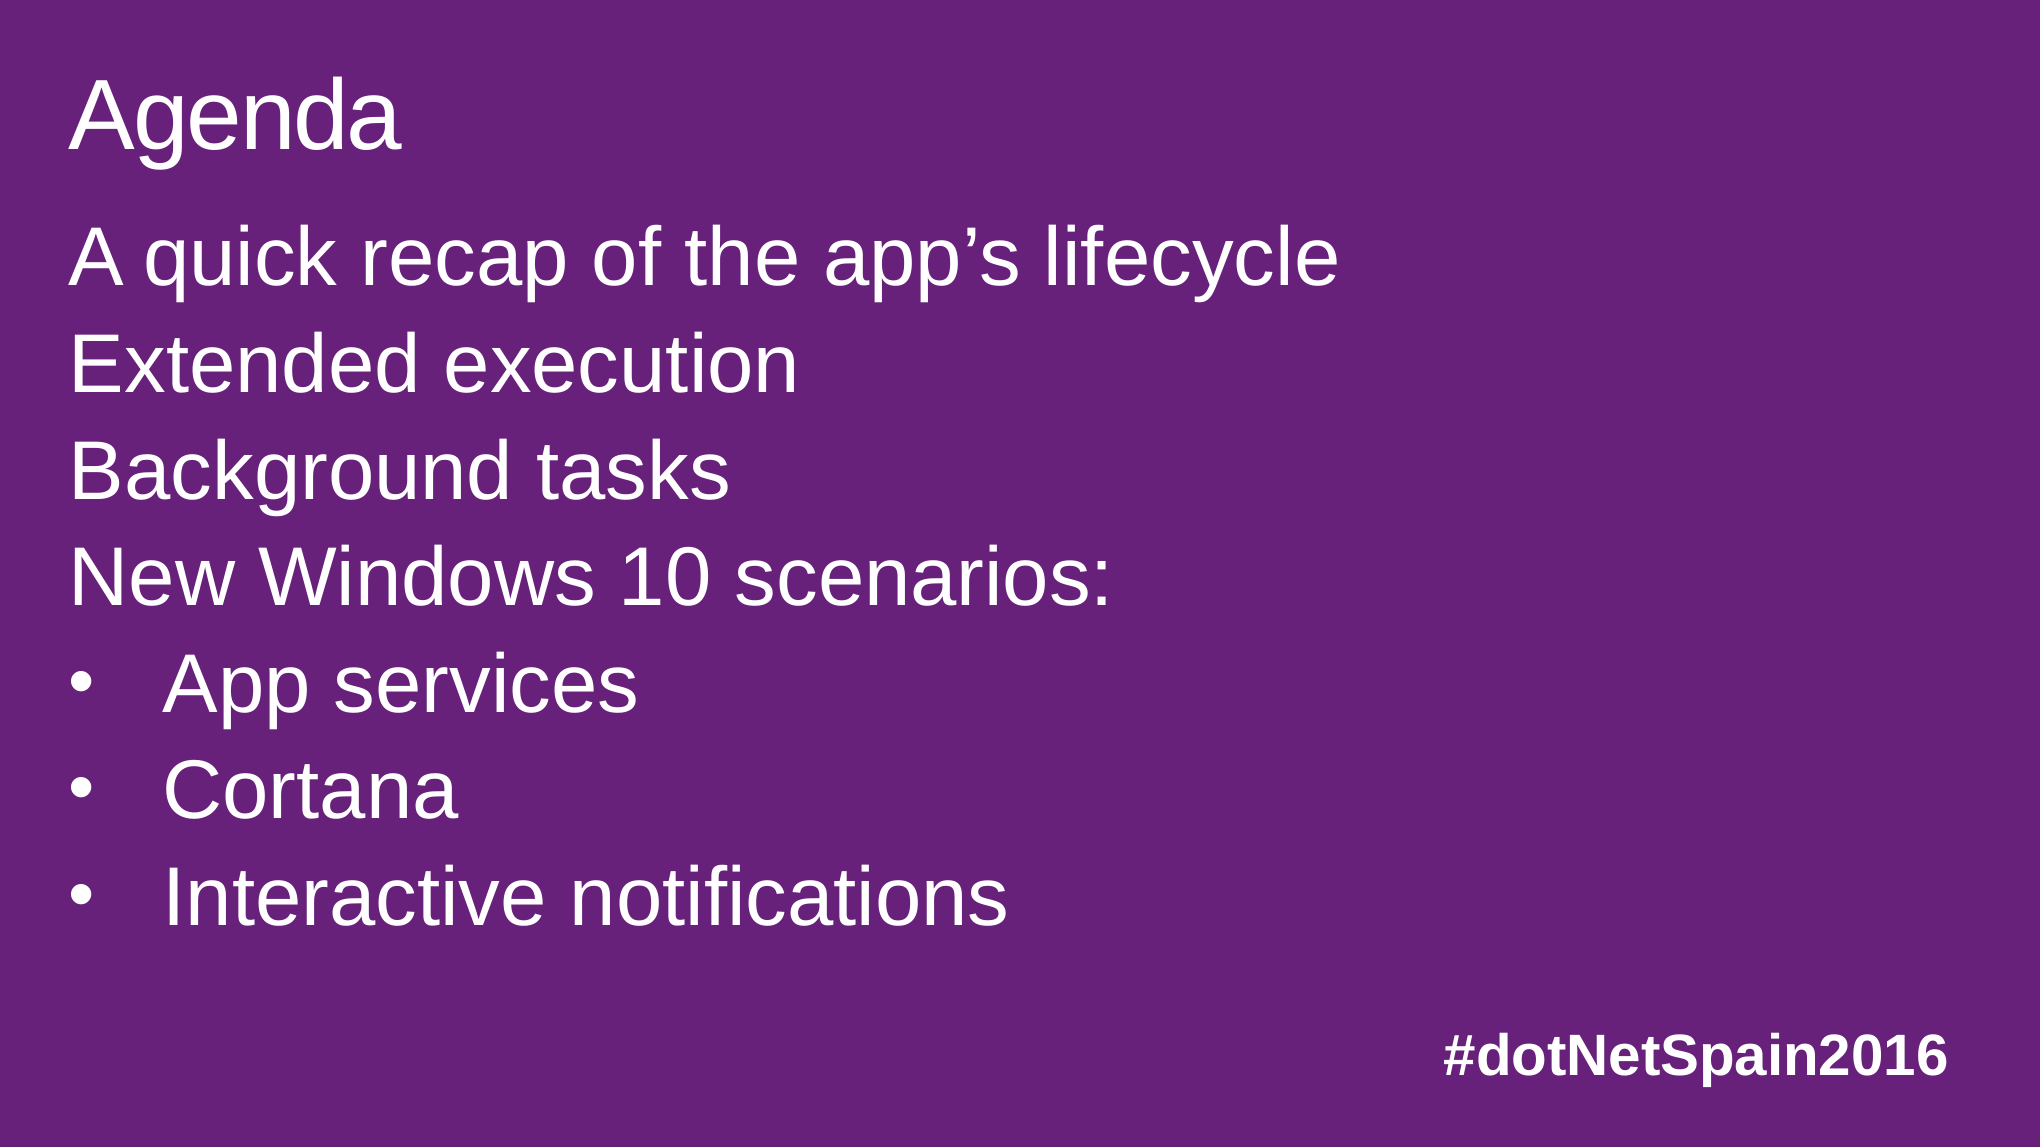

# Agenda
A quick recap of the app’s lifecycle
Extended execution
Background tasks
New Windows 10 scenarios:
App services
Cortana
Interactive notifications